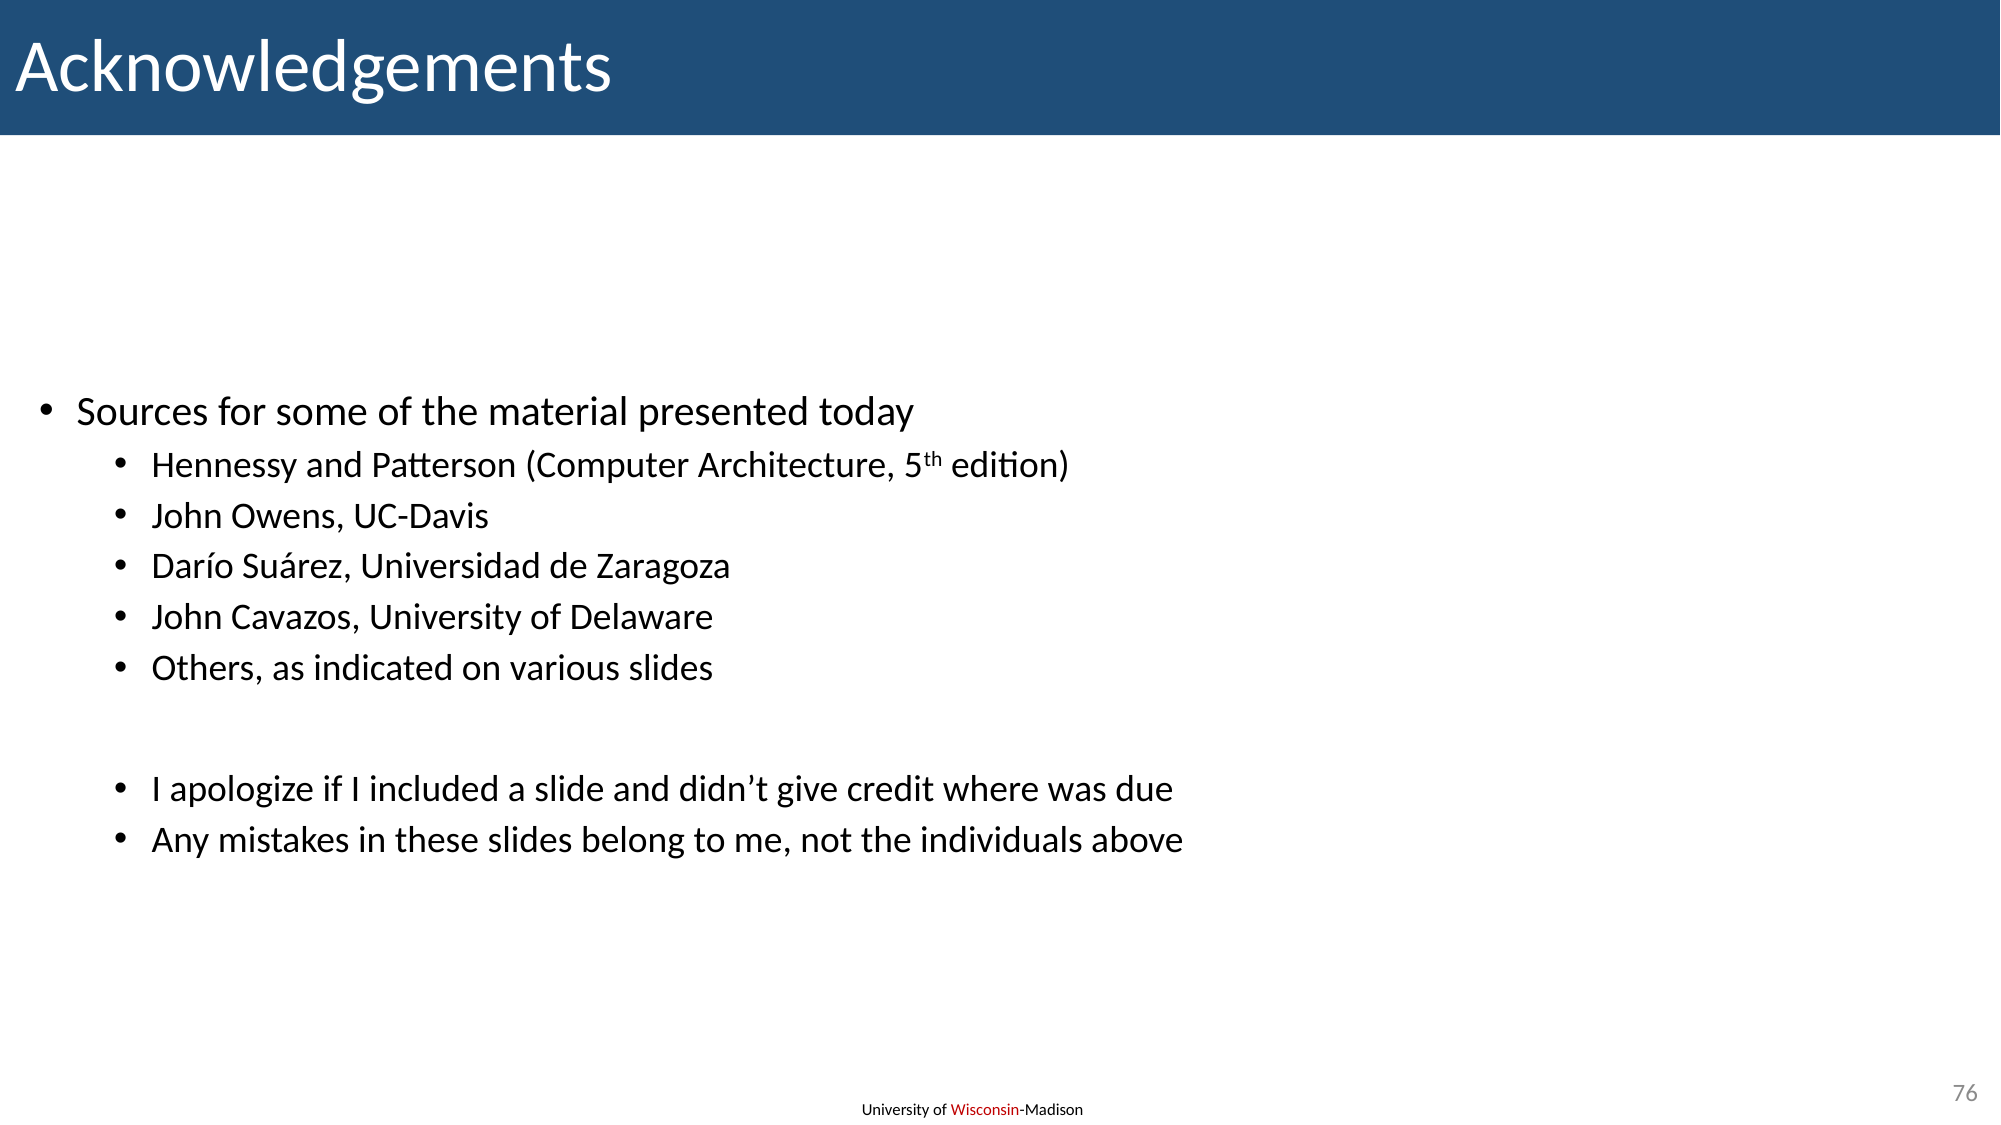

# Acknowledgements

Sources for some of the material presented today
Hennessy and Patterson (Computer Architecture, 5th edition)
John Owens, UC-Davis
Darío Suárez, Universidad de Zaragoza
John Cavazos, University of Delaware
Others, as indicated on various slides

I apologize if I included a slide and didn’t give credit where was due
Any mistakes in these slides belong to me, not the individuals above
76